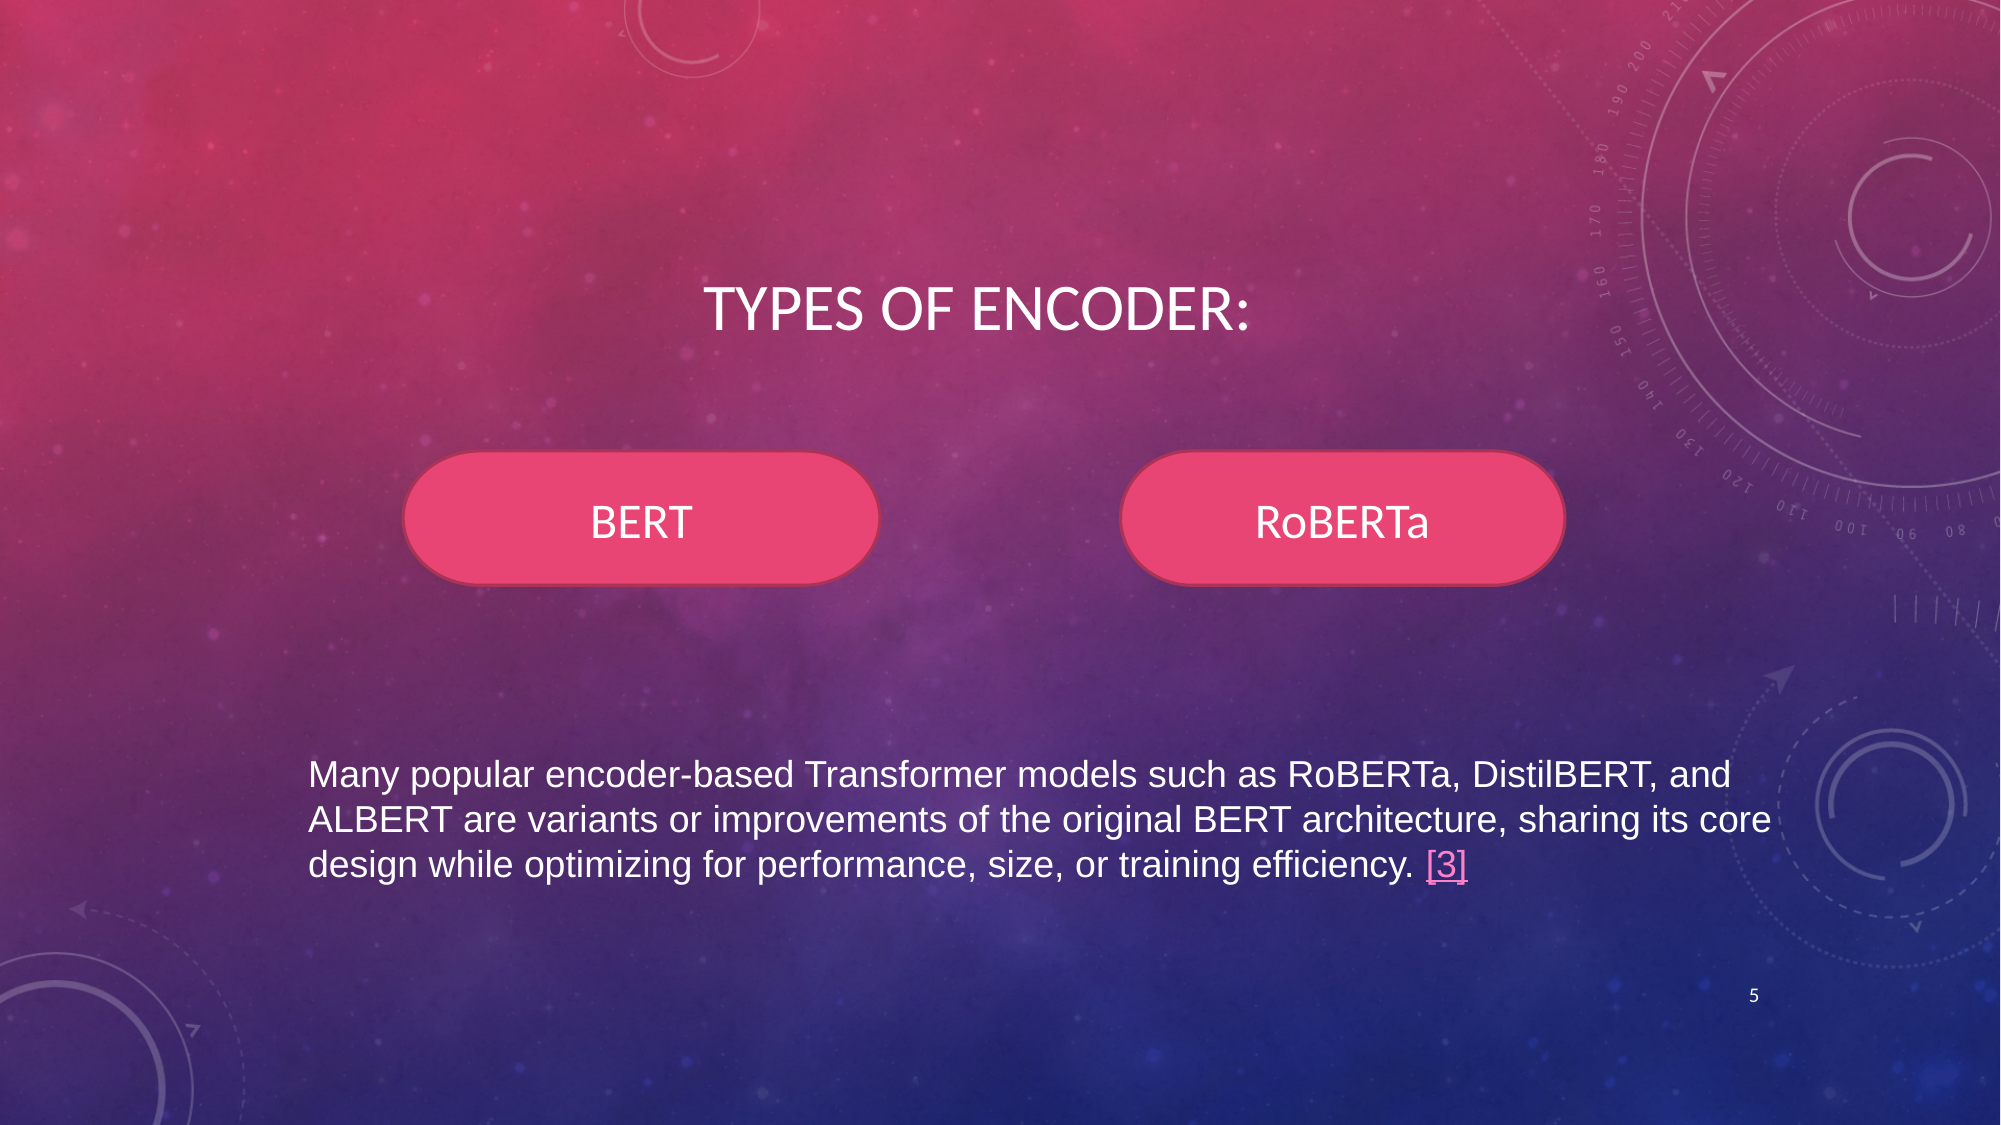

TYPES OF ENCODER:
BERT
RoBERTa
Many popular encoder-based Transformer models such as RoBERTa, DistilBERT, and ALBERT are variants or improvements of the original BERT architecture, sharing its core design while optimizing for performance, size, or training efficiency. [3]
5